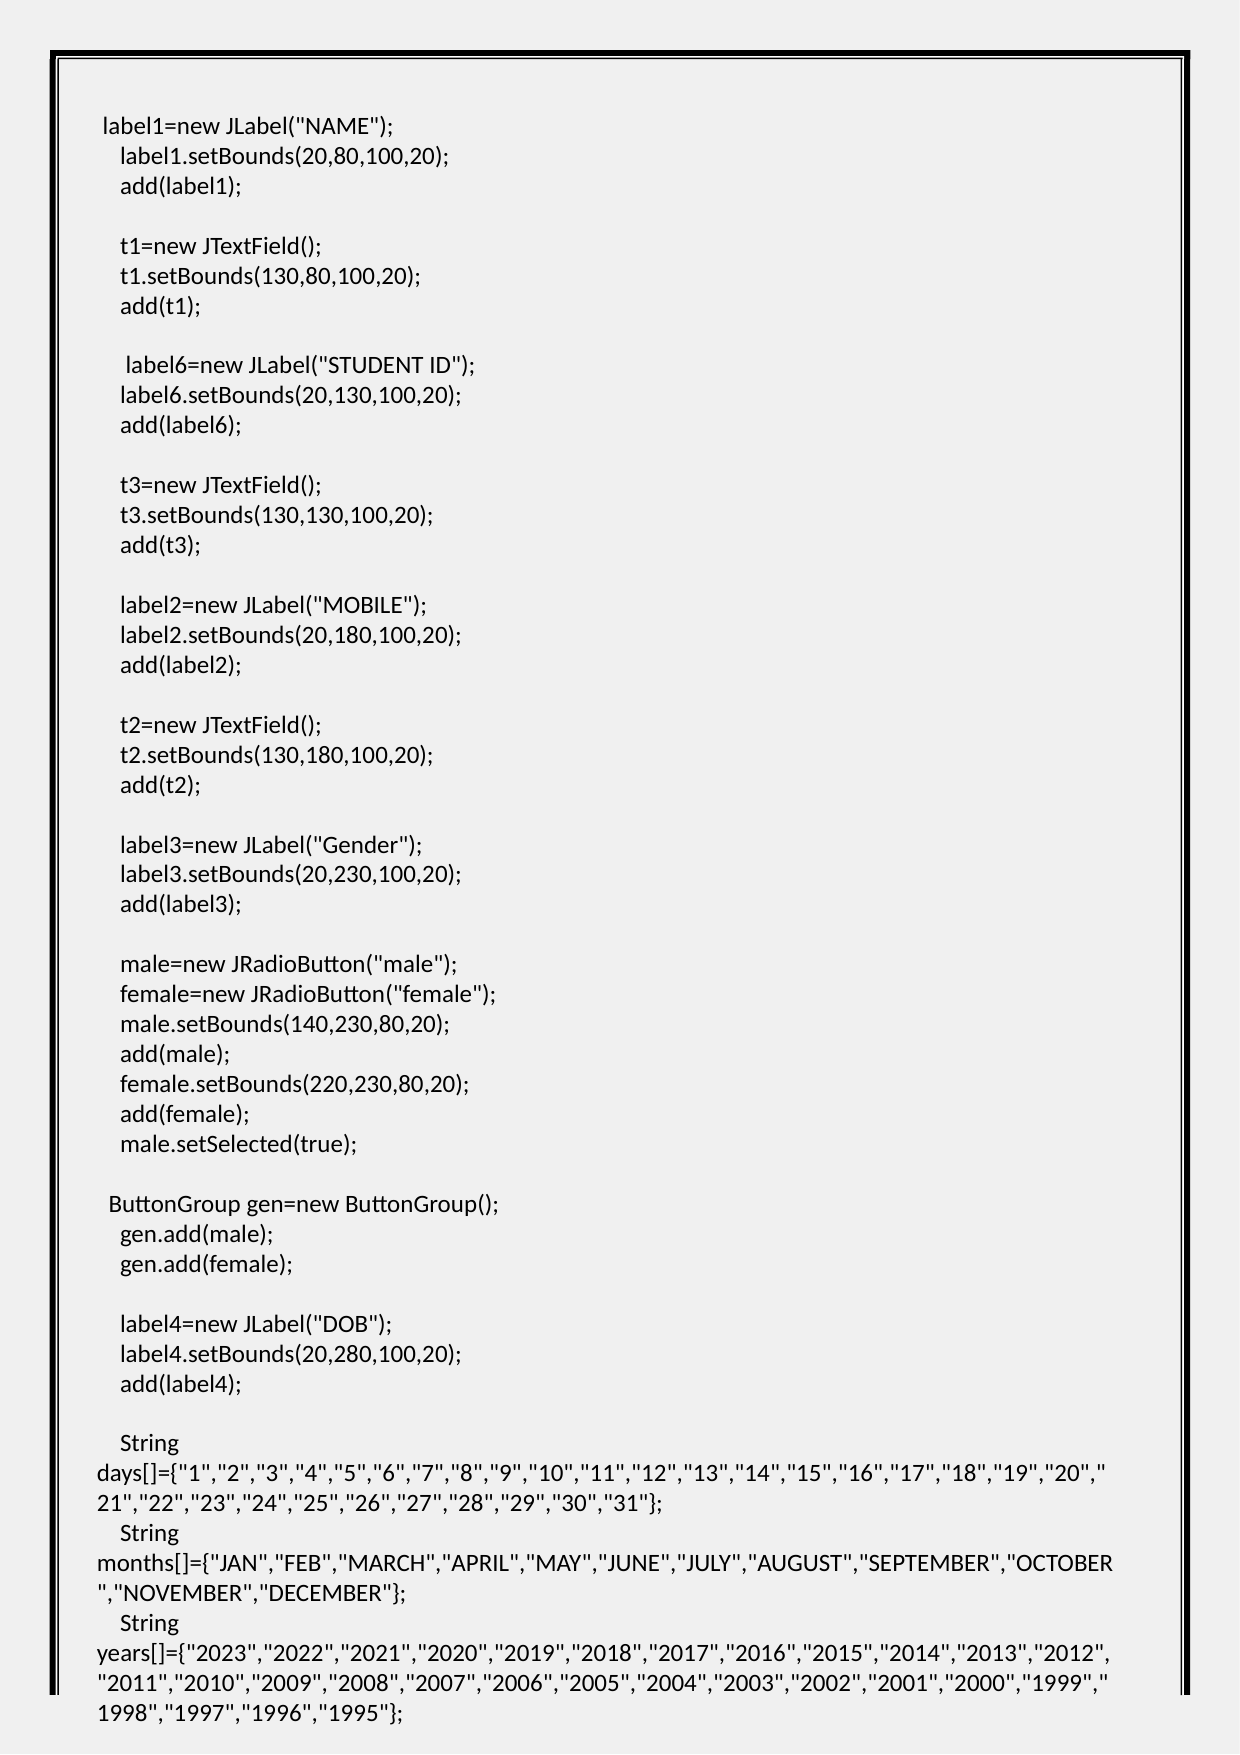

label1=new JLabel("NAME");
    label1.setBounds(20,80,100,20);
    add(label1);

    t1=new JTextField();
    t1.setBounds(130,80,100,20);
    add(t1);

     label6=new JLabel("STUDENT ID");
    label6.setBounds(20,130,100,20);
    add(label6);

    t3=new JTextField();
    t3.setBounds(130,130,100,20);
    add(t3);

    label2=new JLabel("MOBILE");
    label2.setBounds(20,180,100,20);
    add(label2);

    t2=new JTextField();
    t2.setBounds(130,180,100,20);
    add(t2);

    label3=new JLabel("Gender");
    label3.setBounds(20,230,100,20);
    add(label3);

    male=new JRadioButton("male");
    female=new JRadioButton("female");
    male.setBounds(140,230,80,20);
    add(male);
    female.setBounds(220,230,80,20);
    add(female);
    male.setSelected(true);

  ButtonGroup gen=new ButtonGroup();
    gen.add(male);
    gen.add(female);

    label4=new JLabel("DOB");
    label4.setBounds(20,280,100,20);
    add(label4);

    String days[]={"1","2","3","4","5","6","7","8","9","10","11","12","13","14","15","16","17","18","19","20","21","22","23","24","25","26","27","28","29","30","31"};
    String months[]={"JAN","FEB","MARCH","APRIL","MAY","JUNE","JULY","AUGUST","SEPTEMBER","OCTOBER","NOVEMBER","DECEMBER"};
    String  years[]={"2023","2022","2021","2020","2019","2018","2017","2016","2015","2014","2013","2012","2011","2010","2009","2008","2007","2006","2005","2004","2003","2002","2001","2000","1999","1998","1997","1996","1995"};